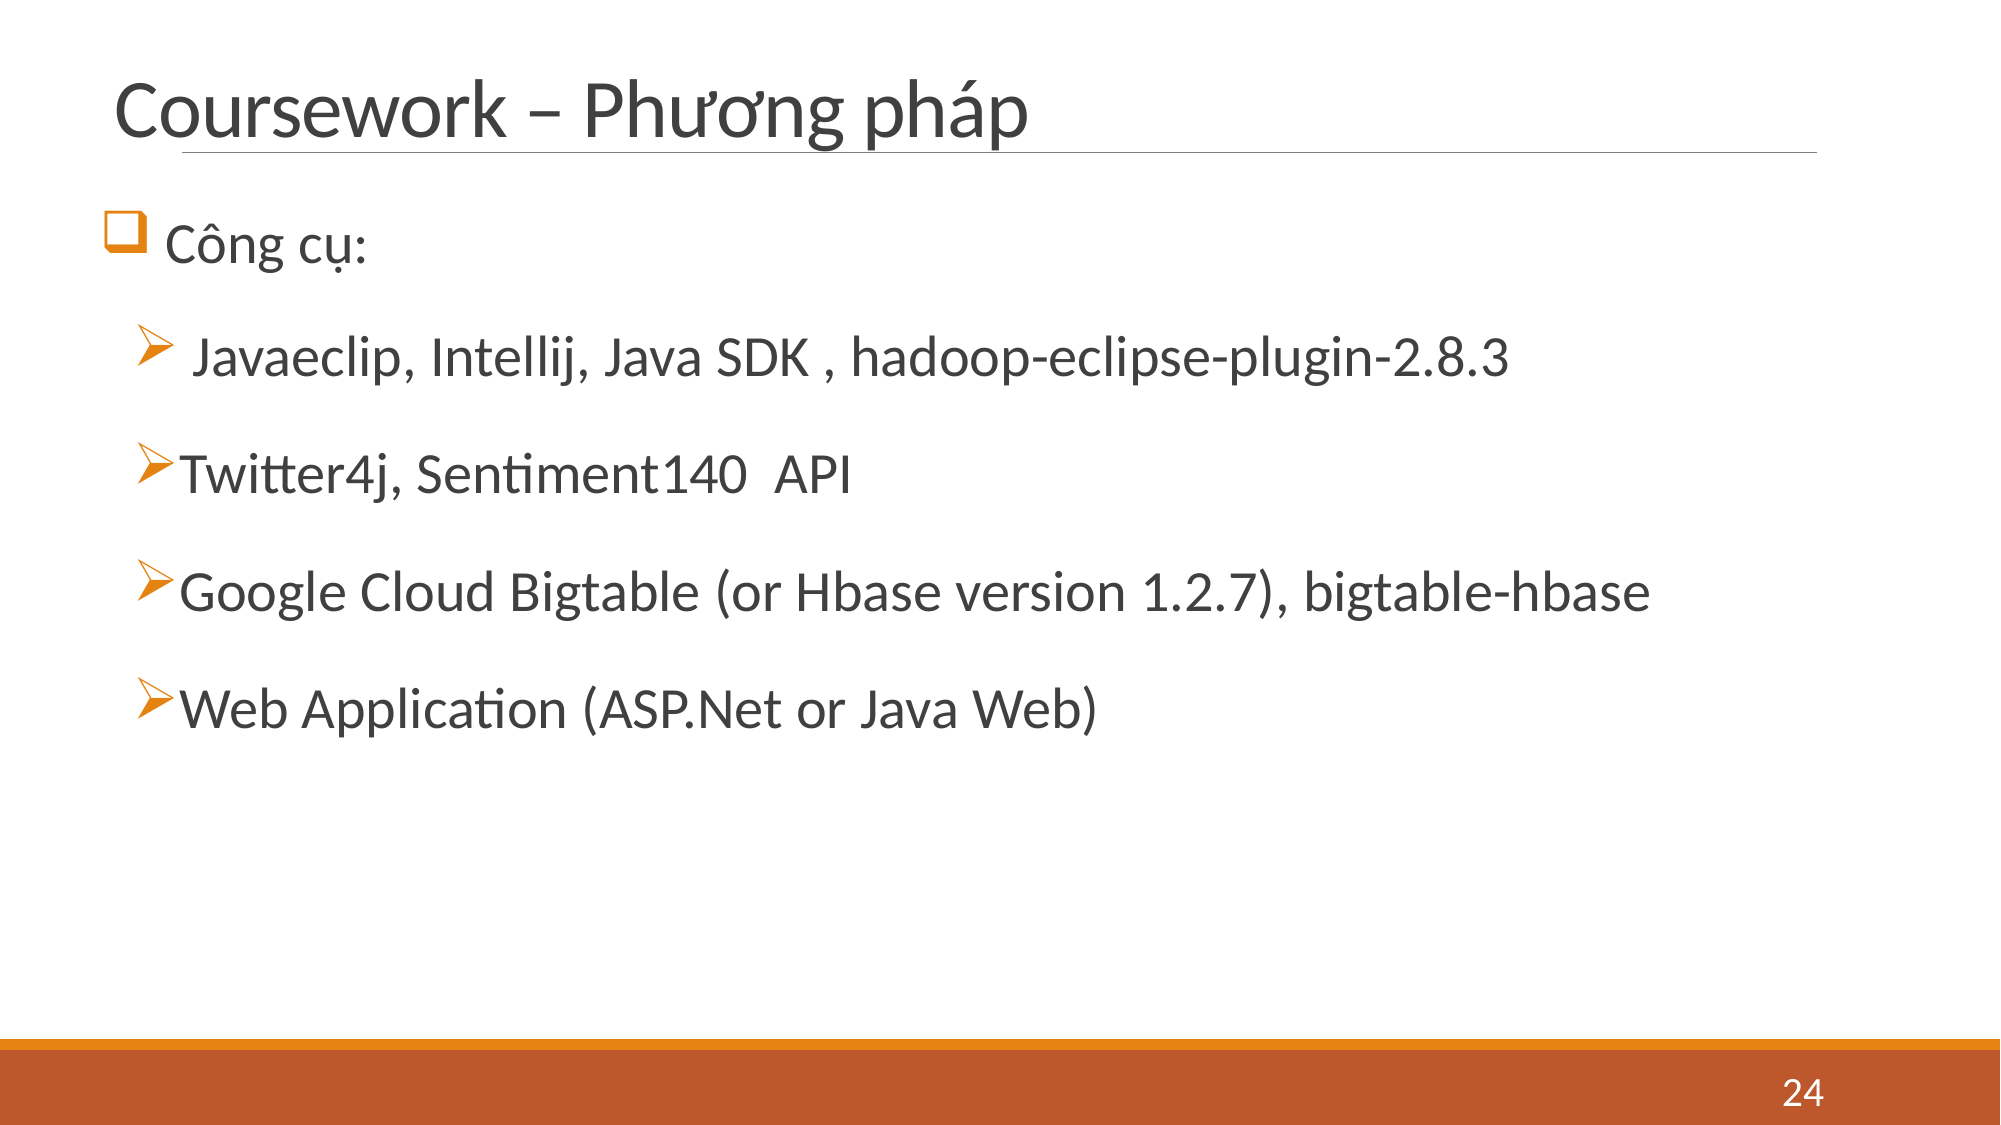

# Coursework – Phương pháp
 Công cụ:
 Javaeclip, Intellij, Java SDK , hadoop-eclipse-plugin-2.8.3
Twitter4j, Sentiment140  API
Google Cloud Bigtable (or Hbase version 1.2.7), bigtable-hbase
Web Application (ASP.Net or Java Web)

24